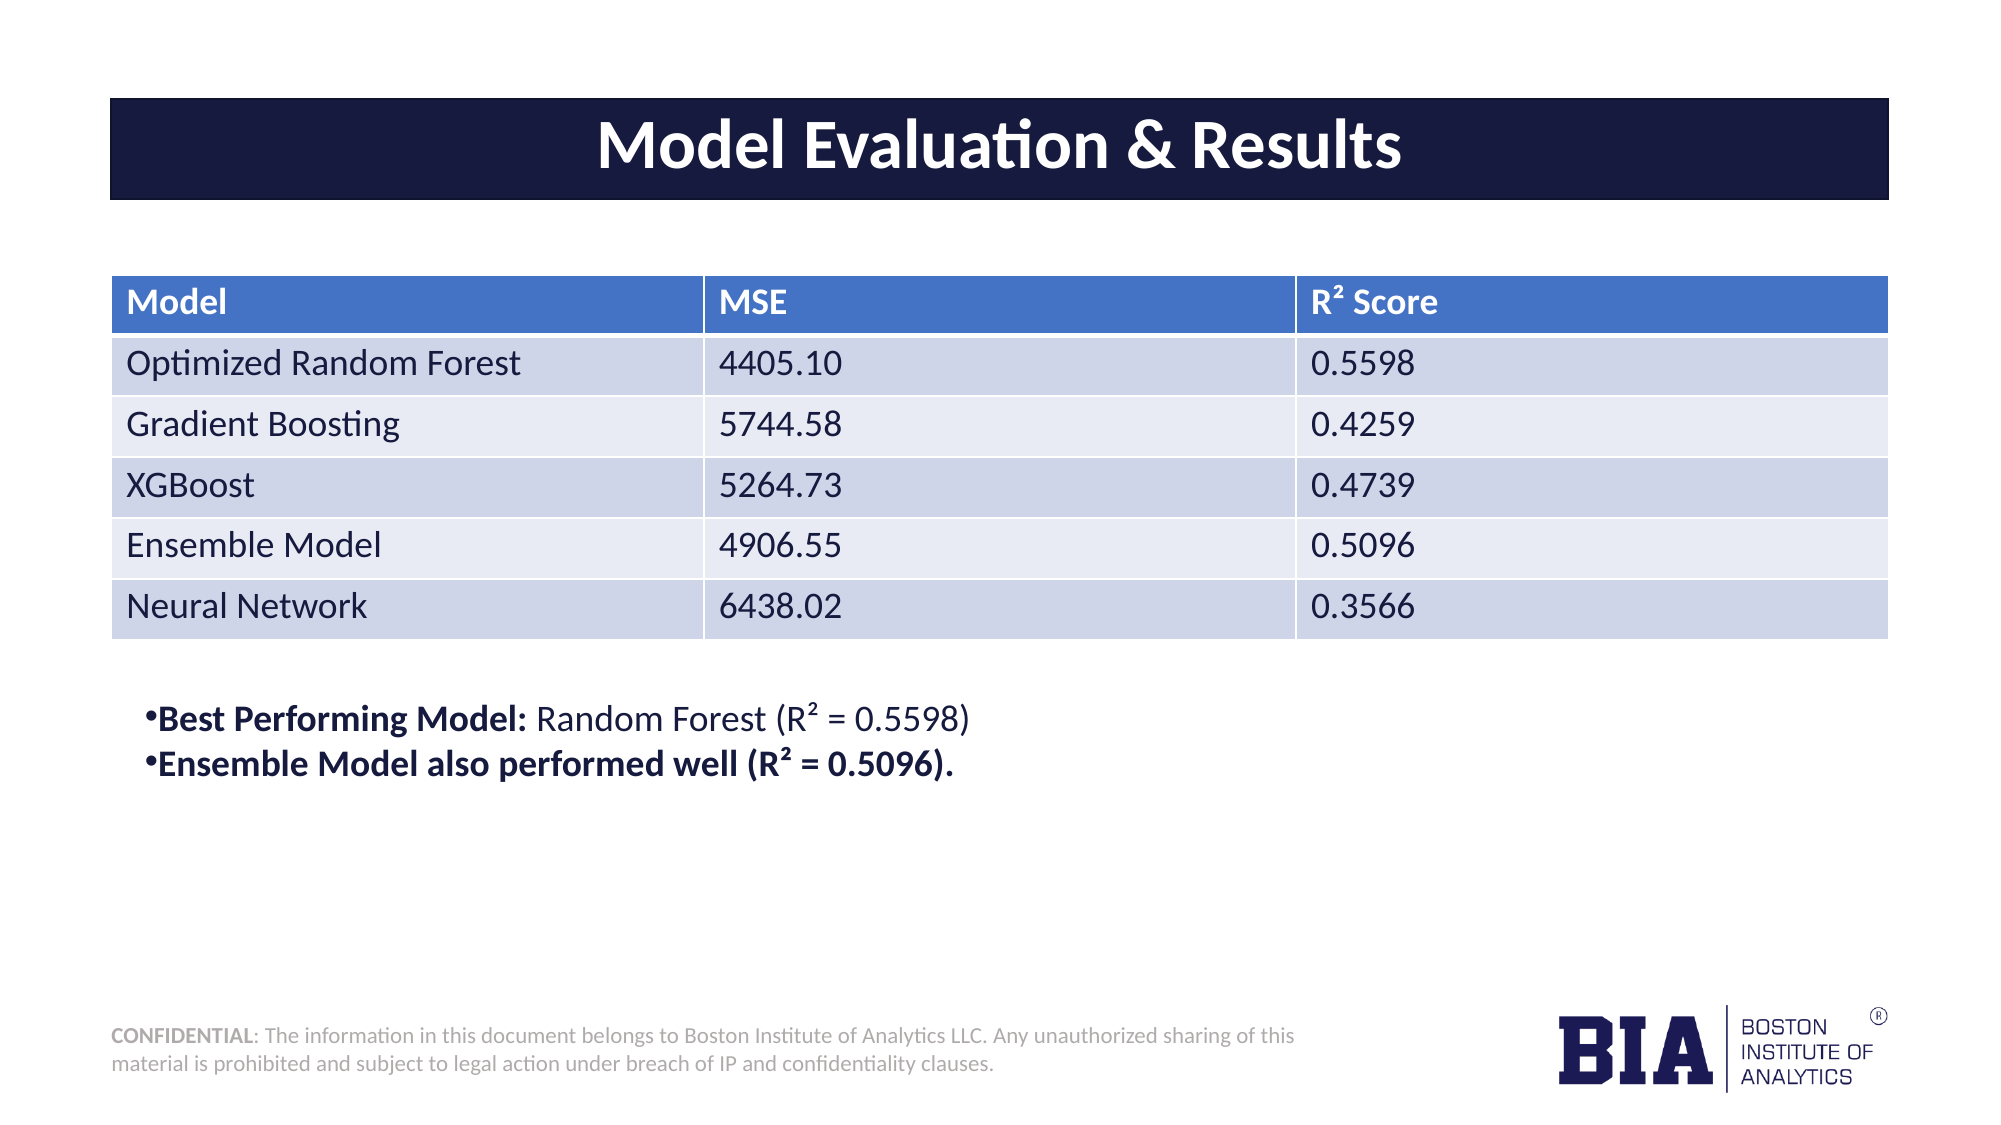

# Model Evaluation & Results
| Model | MSE | R² Score |
| --- | --- | --- |
| Optimized Random Forest | 4405.10 | 0.5598 |
| Gradient Boosting | 5744.58 | 0.4259 |
| XGBoost | 5264.73 | 0.4739 |
| Ensemble Model | 4906.55 | 0.5096 |
| Neural Network | 6438.02 | 0.3566 |
Best Performing Model: Random Forest (R² = 0.5598)
Ensemble Model also performed well (R² = 0.5096).